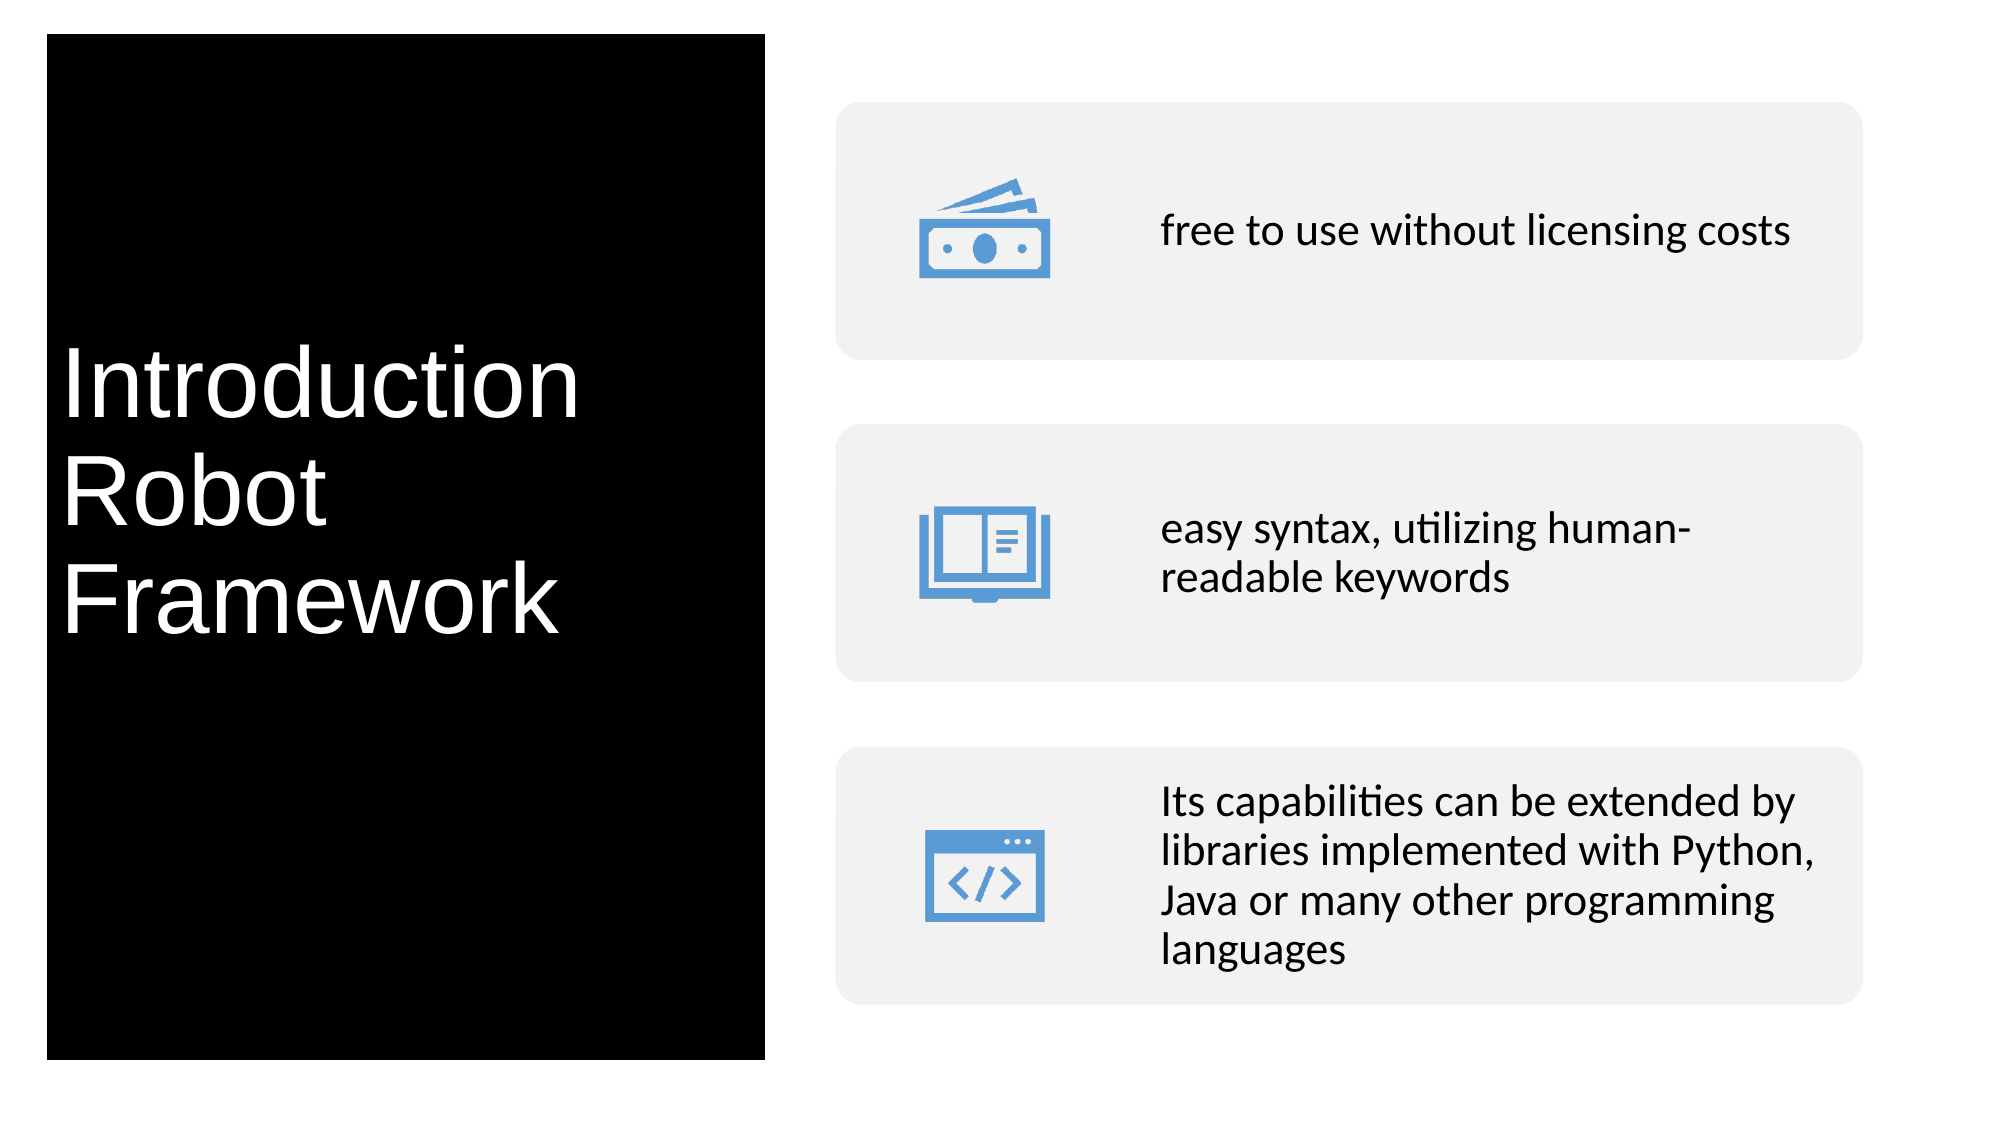

# Introduction  Robot Framework

free to use without licensing costs
easy syntax, utilizing human-readable keywords
Its capabilities can be extended by libraries implemented with Python, Java or many other programming languages